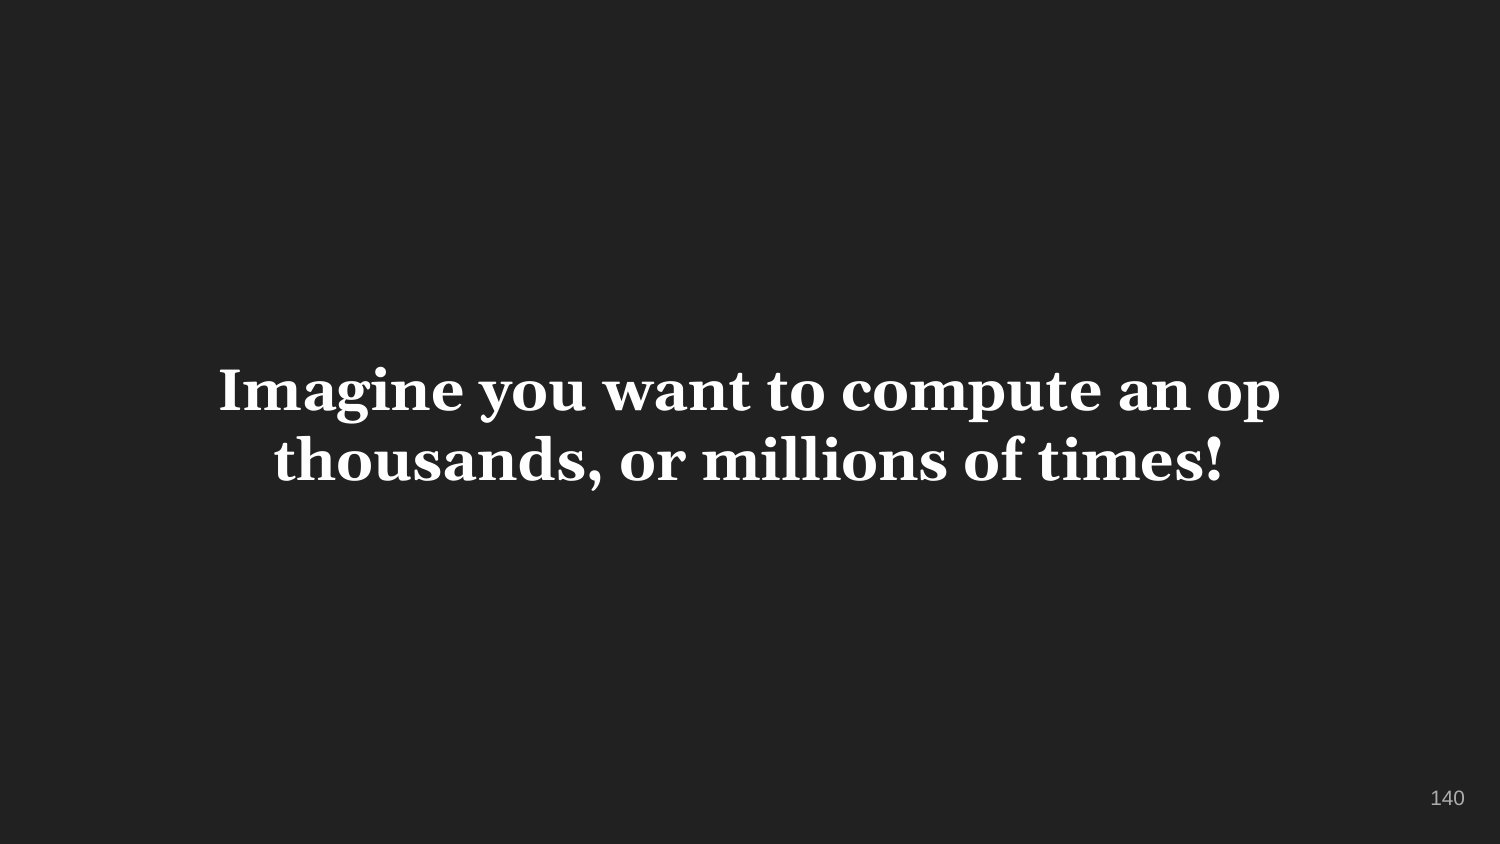

# Imagine you want to compute an op
thousands, or millions of times!
140